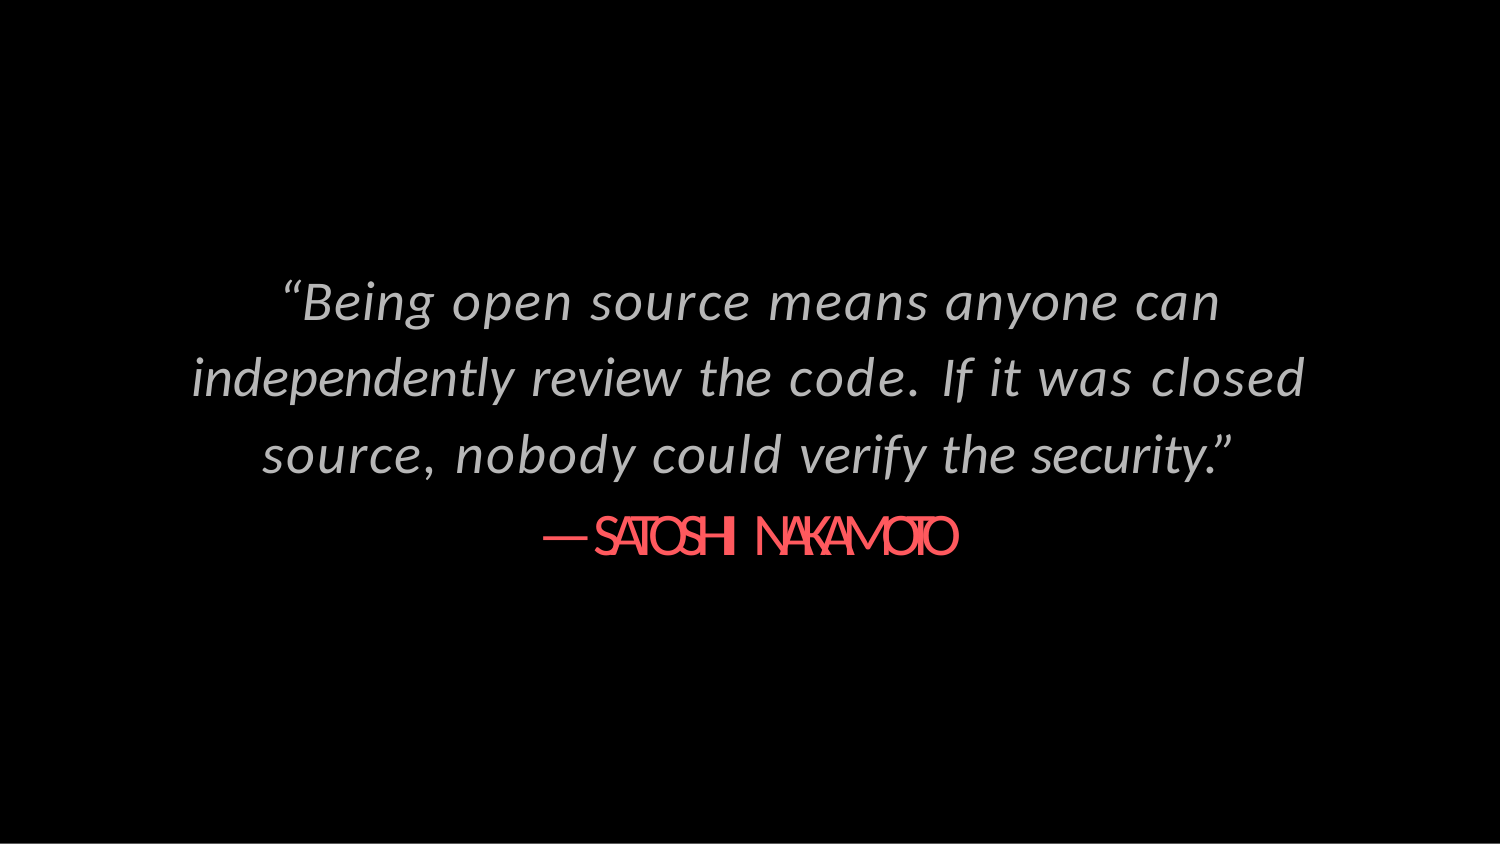

# “Being open source means anyone can independently review the code. If it was closed source, nobody could verify the security.”
—SATOSHI NAKAMOTO